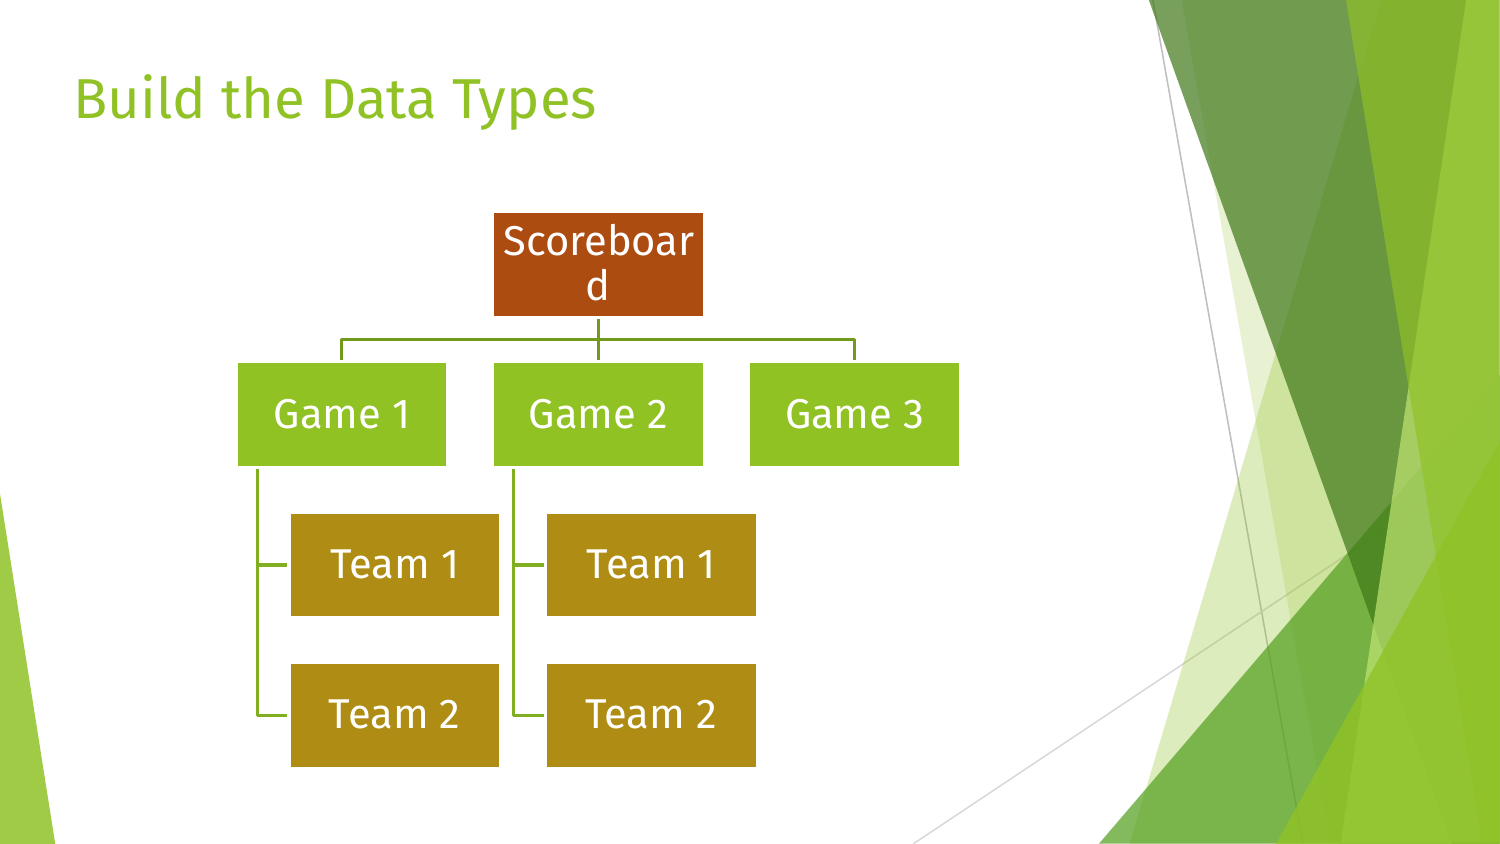

# Build the Data Types

Scoreboard

Game 1

Game 2

Game 3

Team 1

Team 1

Team 2

Team 2